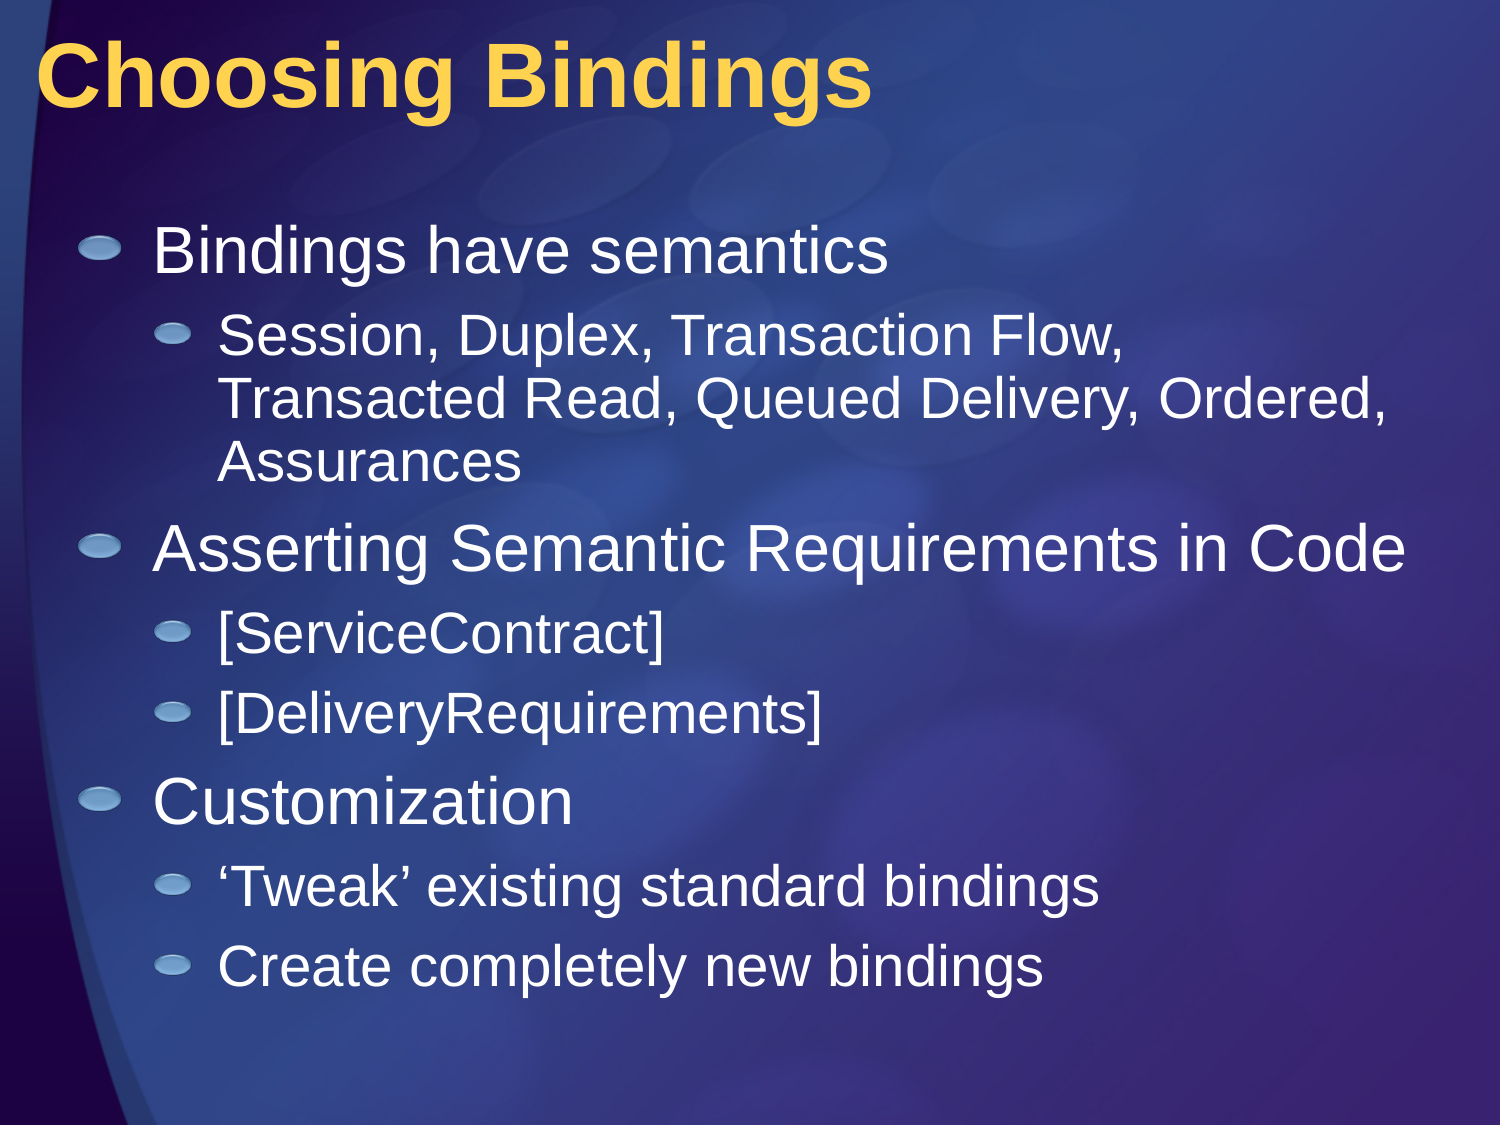

# Choosing Bindings
Bindings have semantics
Session, Duplex, Transaction Flow, Transacted Read, Queued Delivery, Ordered, Assurances
Asserting Semantic Requirements in Code
[ServiceContract]
[DeliveryRequirements]
Customization
‘Tweak’ existing standard bindings
Create completely new bindings